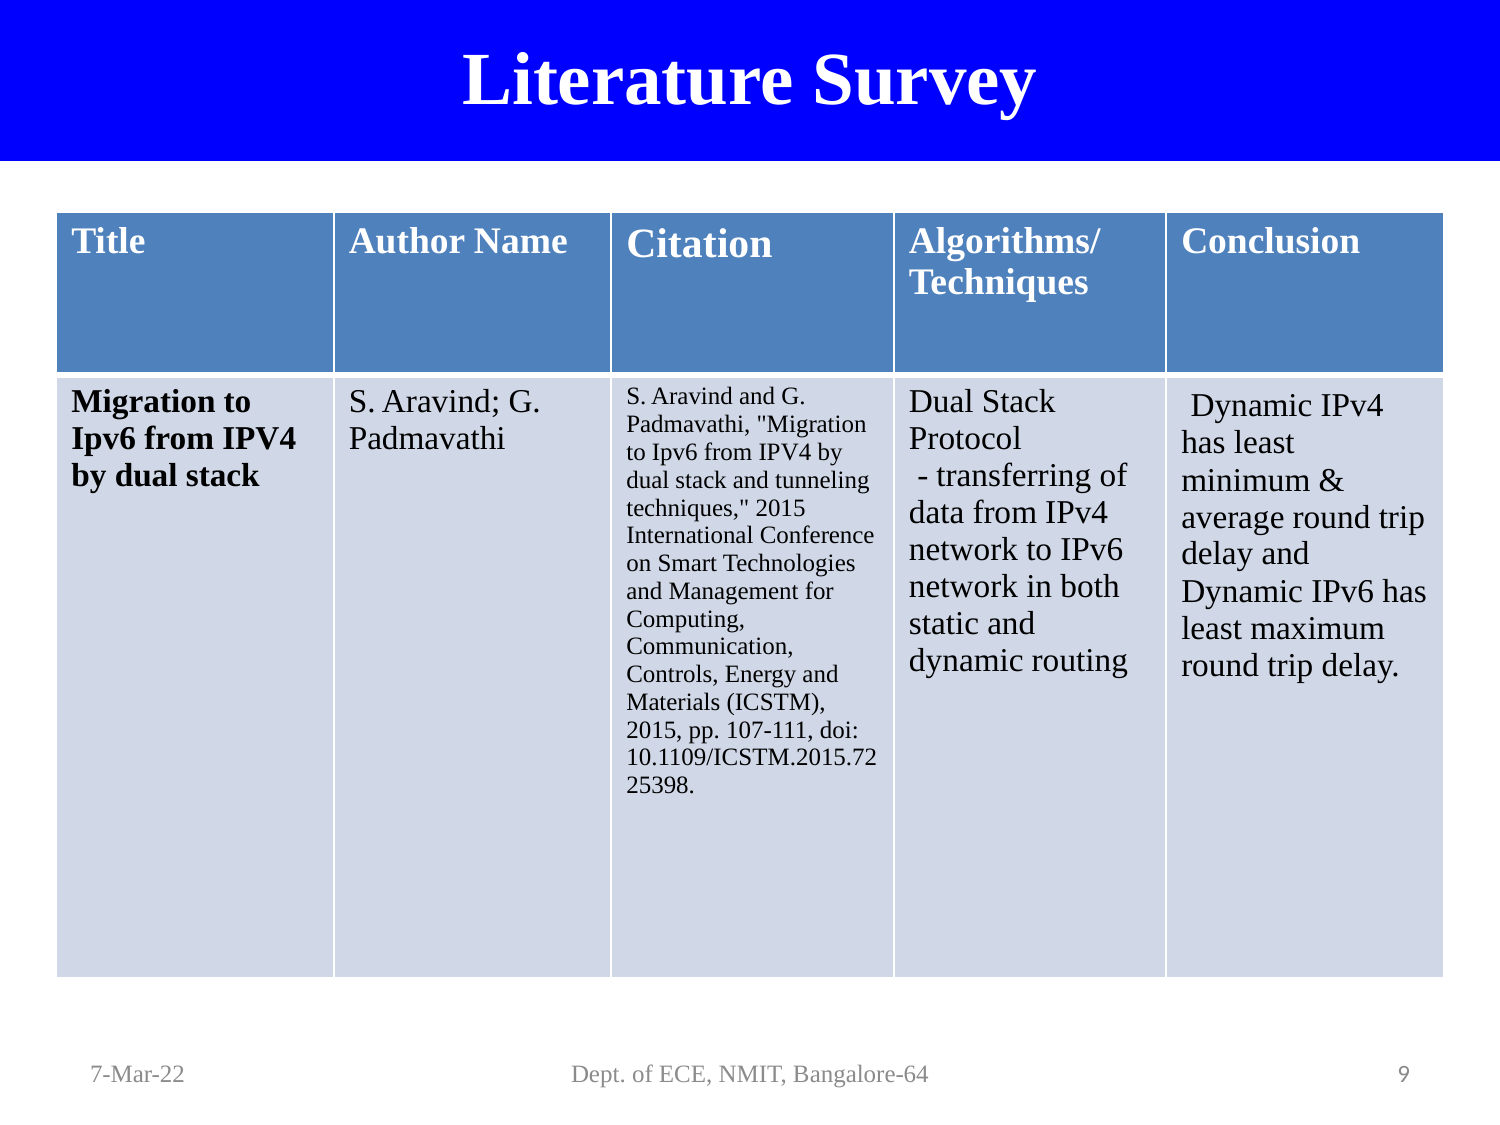

# Literature Survey
| Title | Author Name | Citation | Algorithms/Techniques | Conclusion |
| --- | --- | --- | --- | --- |
| Migration to Ipv6 from IPV4 by dual stack | S. Aravind; G. Padmavathi | S. Aravind and G. Padmavathi, "Migration to Ipv6 from IPV4 by dual stack and tunneling techniques," 2015 International Conference on Smart Technologies and Management for Computing, Communication, Controls, Energy and Materials (ICSTM), 2015, pp. 107-111, doi: 10.1109/ICSTM.2015.7225398. | Dual Stack Protocol  - transferring of data from IPv4 network to IPv6 network in both static and dynamic routing | Dynamic IPv4 has least minimum & average round trip delay and Dynamic IPv6 has least maximum round trip delay. |
7-Mar-22
Dept. of ECE, NMIT, Bangalore-64
9